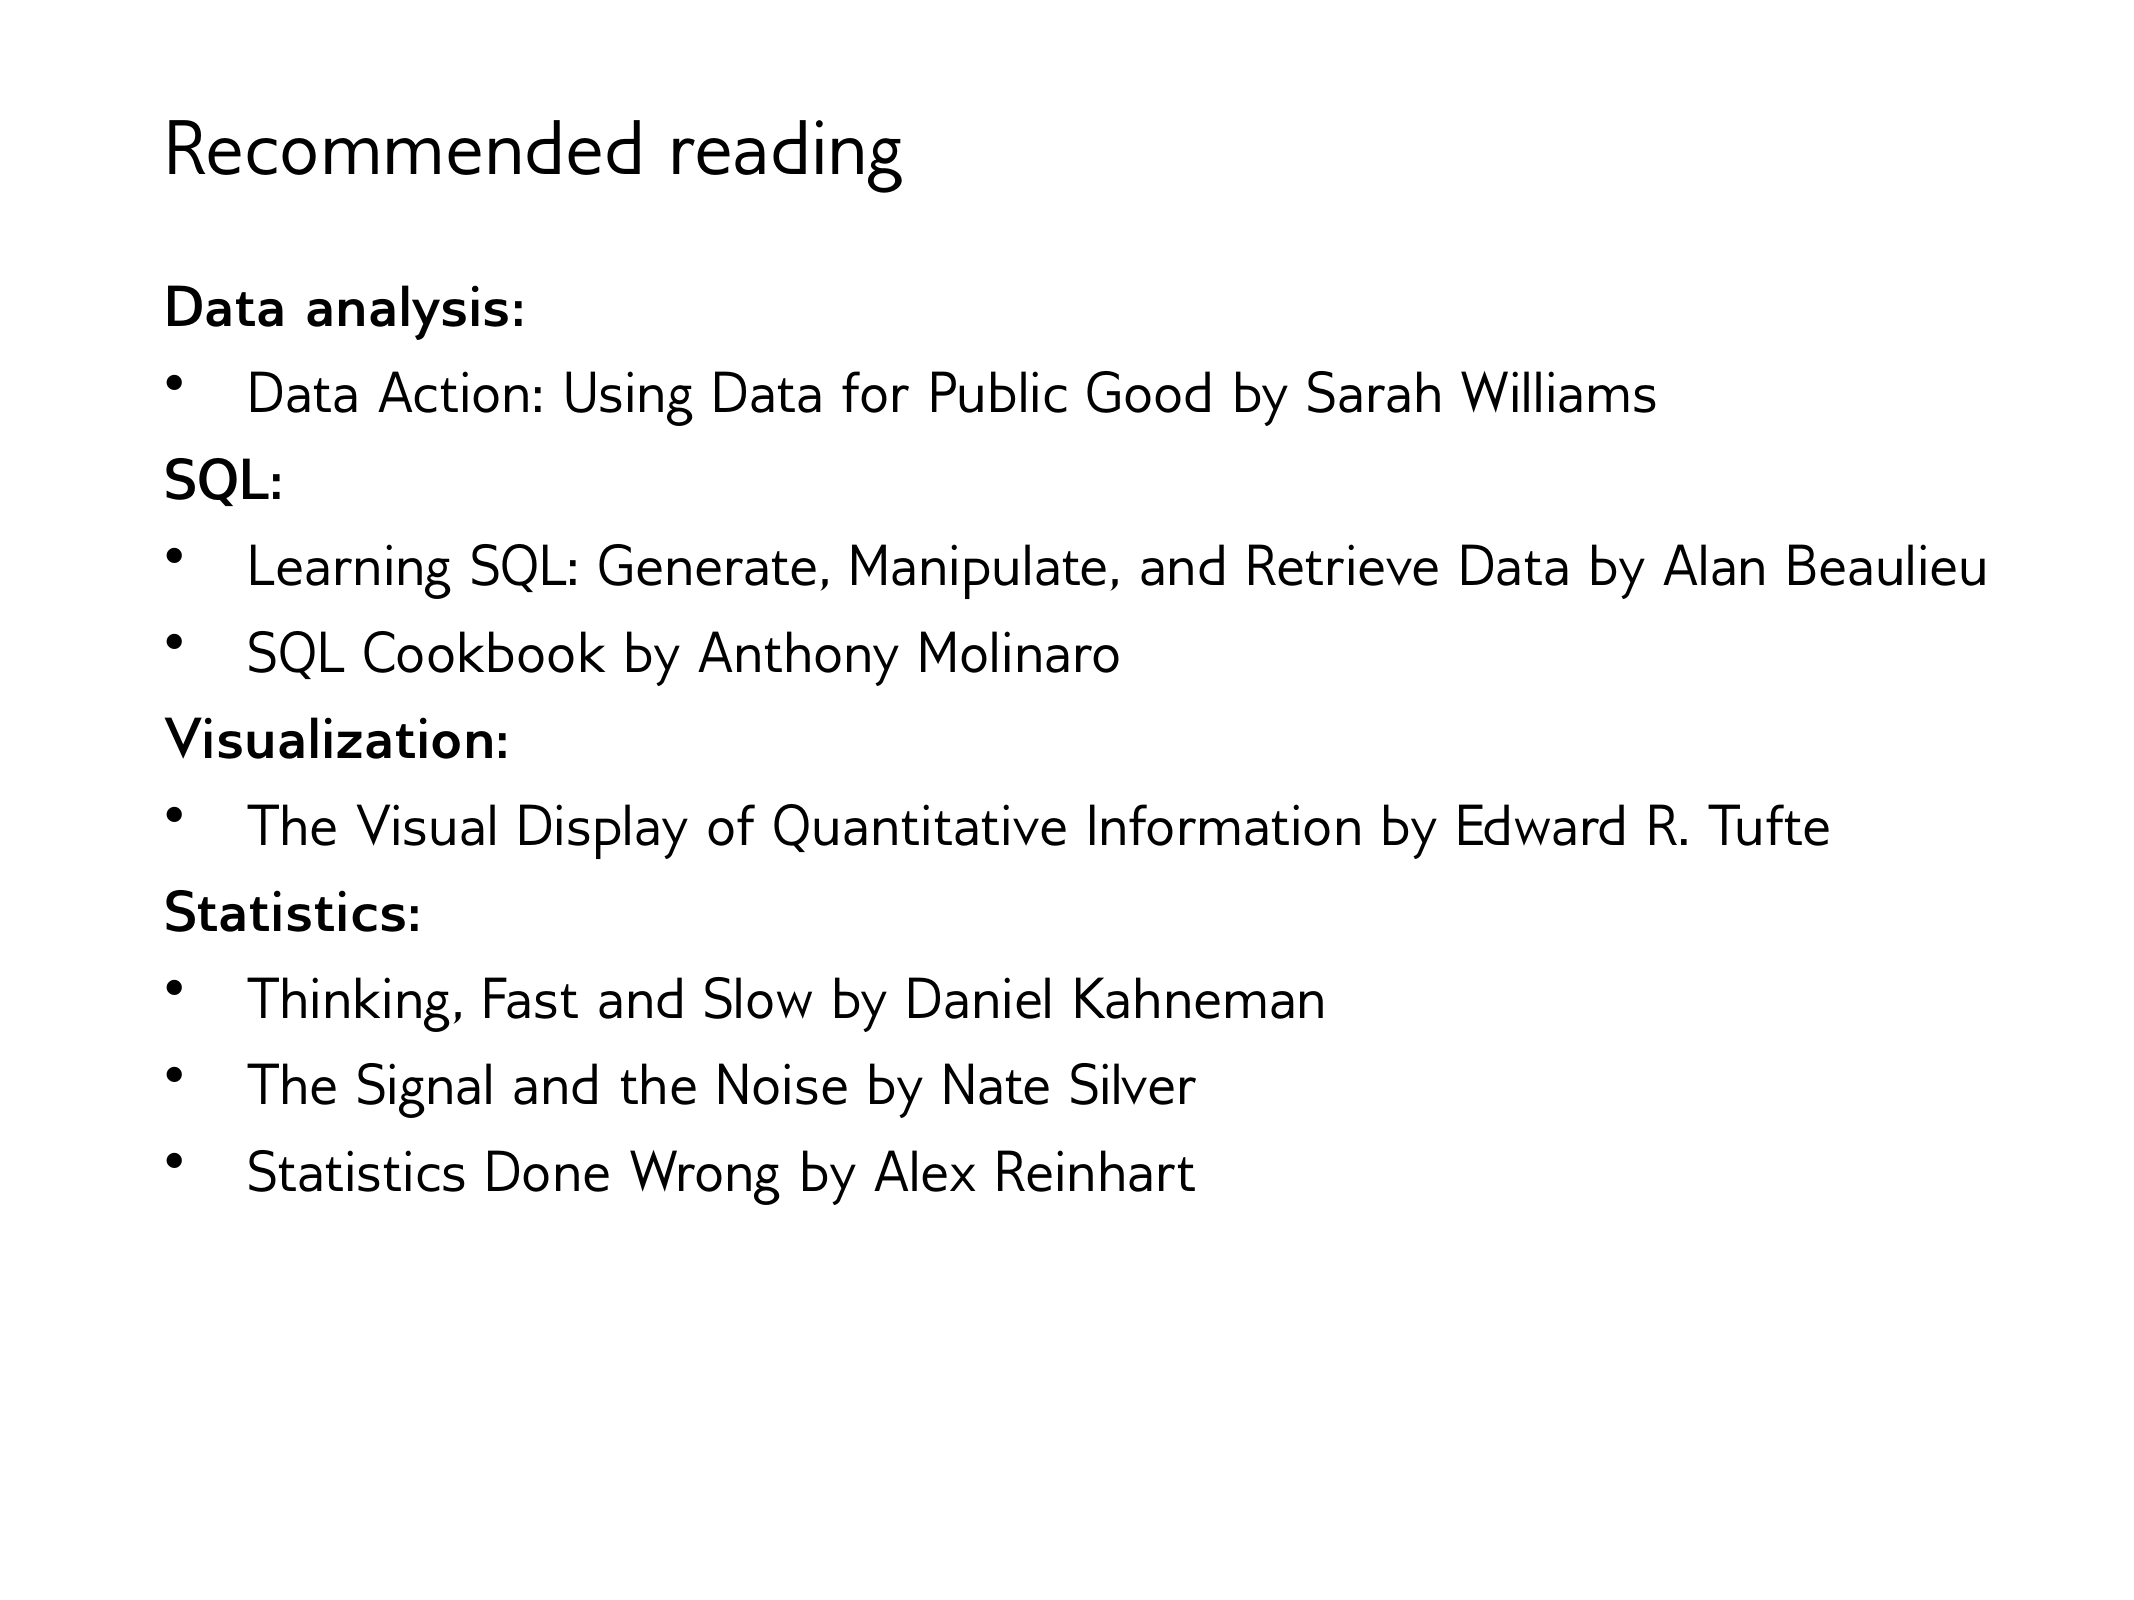

# Recommended reading
Data analysis:
Data Action: Using Data for Public Good by Sarah Williams
SQL:
Learning SQL: Generate, Manipulate, and Retrieve Data by Alan Beaulieu
SQL Cookbook by Anthony Molinaro
Visualization:
The Visual Display of Quantitative Information by Edward R. Tufte
Statistics:
Thinking, Fast and Slow by Daniel Kahneman
The Signal and the Noise by Nate Silver
Statistics Done Wrong by Alex Reinhart